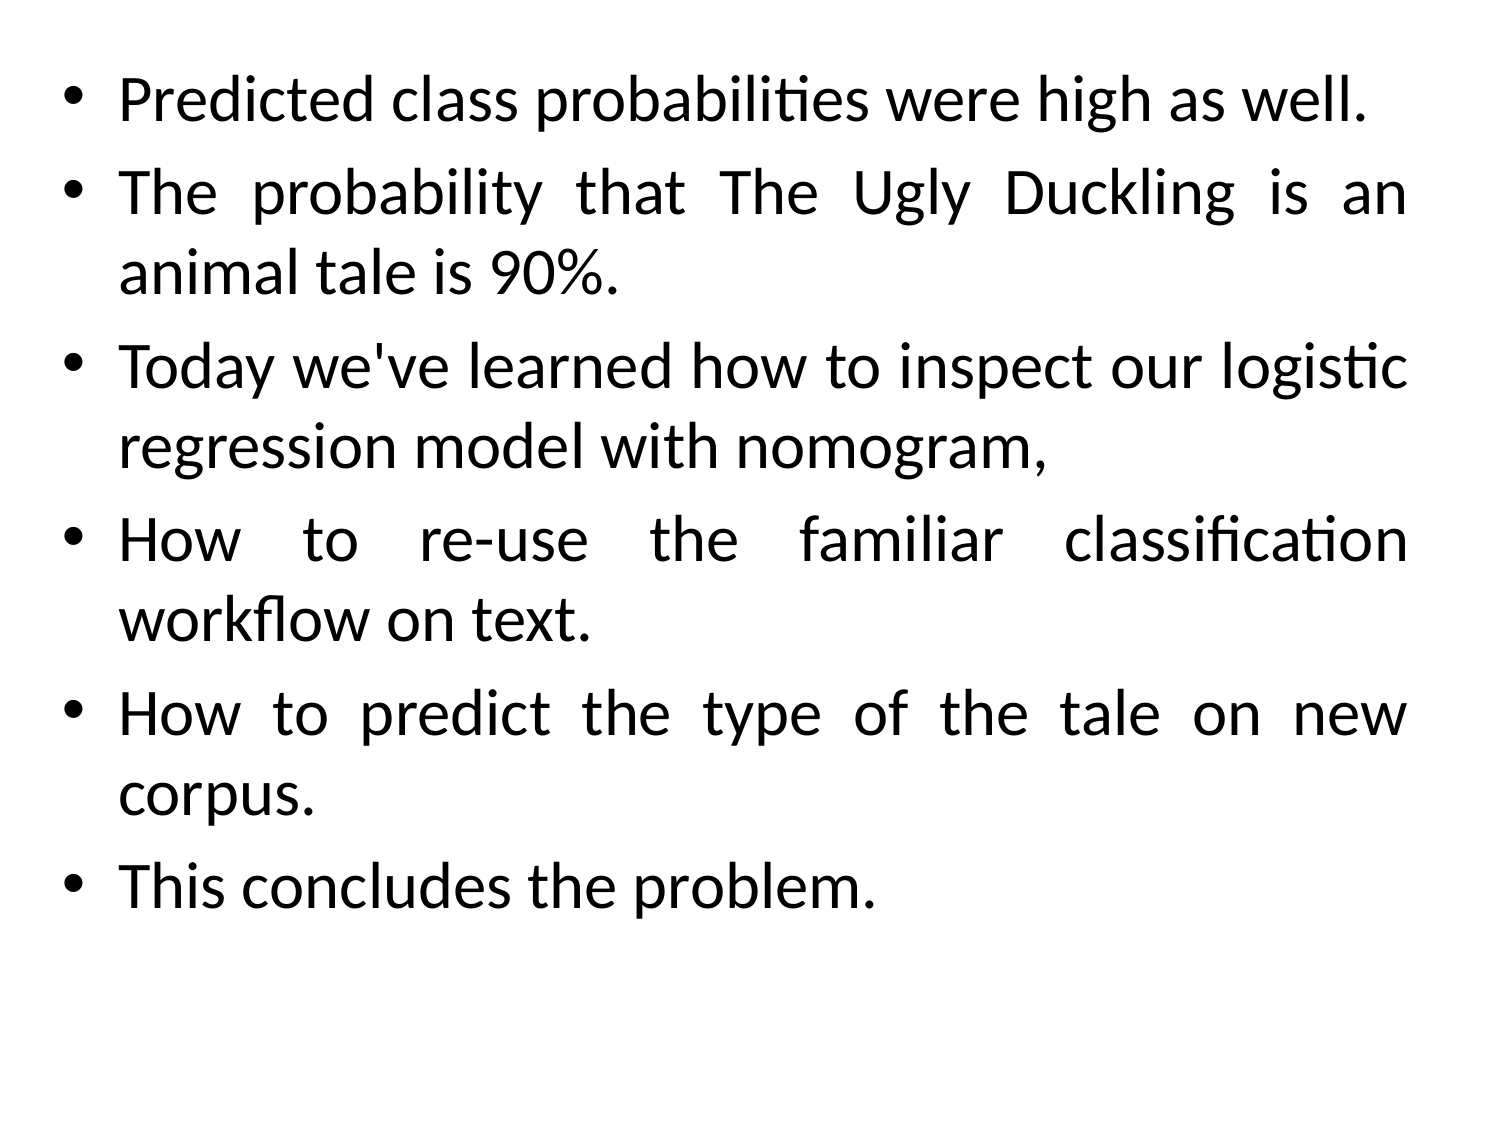

Predicted class probabilities were high as well.
The probability that The Ugly Duckling is an animal tale is 90%.
Today we've learned how to inspect our logistic regression model with nomogram,
How to re-use the familiar classification workflow on text.
How to predict the type of the tale on new corpus.
This concludes the problem.